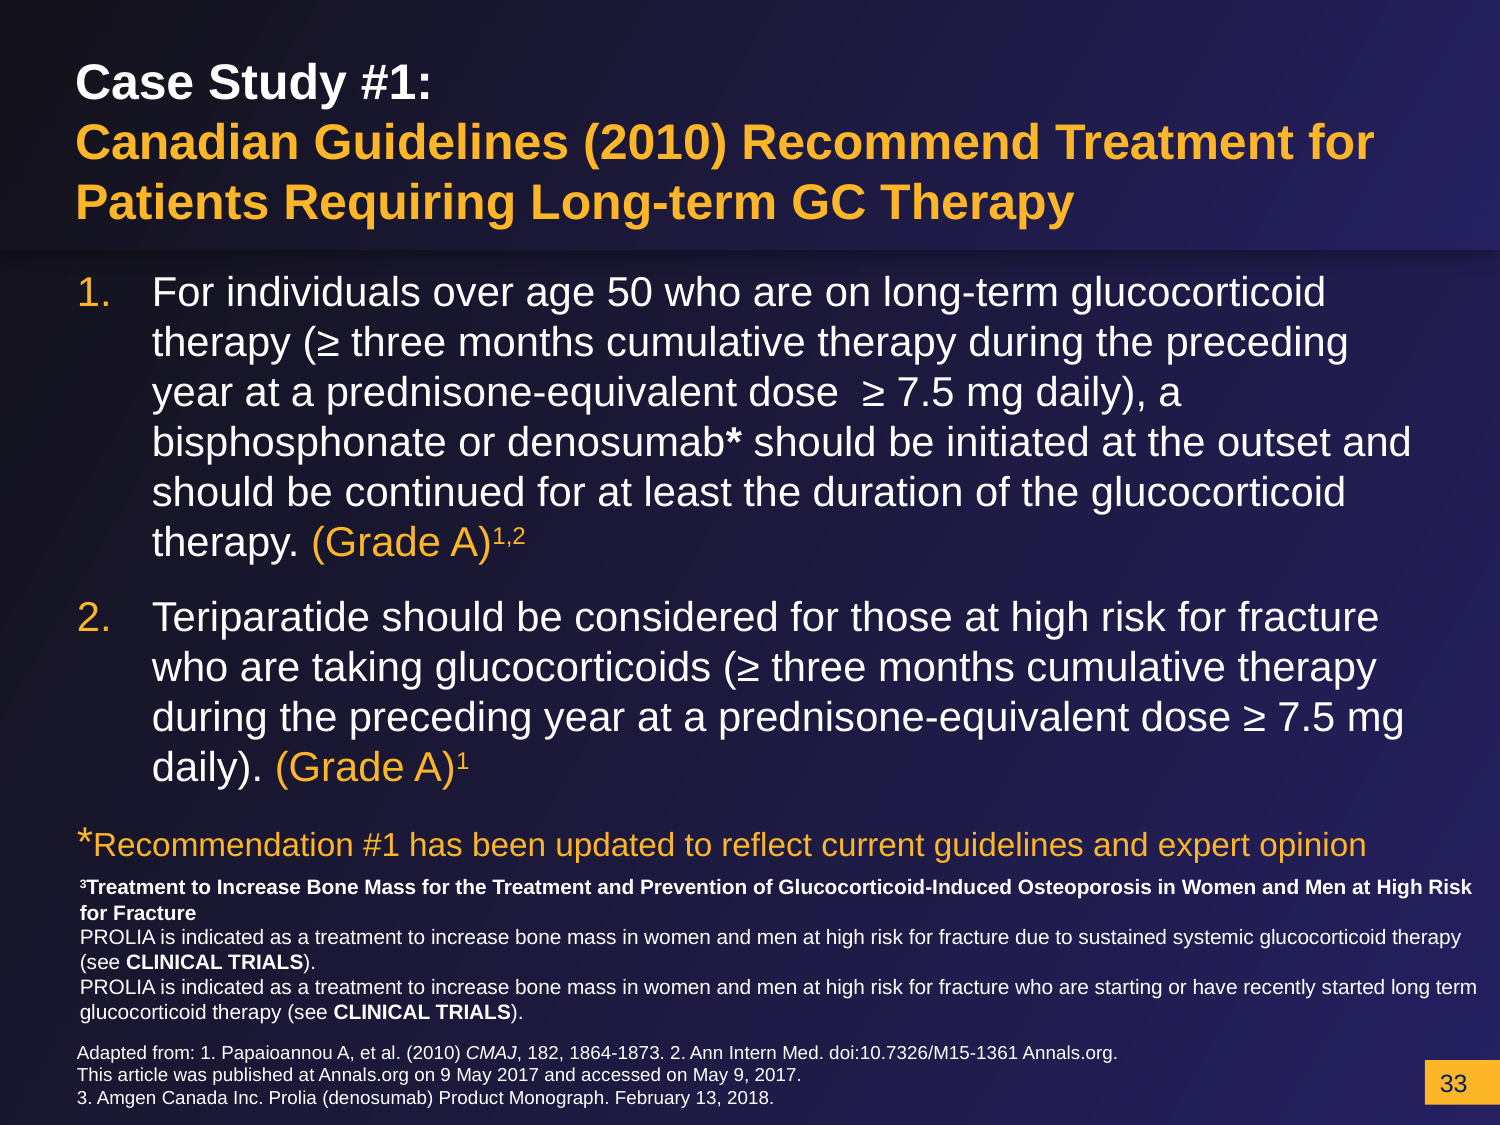

# Case Study #1: Canadian Guidelines (2010) Recommend Treatment for Patients Requiring Long-term GC Therapy
For individuals over age 50 who are on long-term glucocorticoid therapy (≥ three months cumulative therapy during the preceding year at a prednisone-equivalent dose  ≥ 7.5 mg daily), a bisphosphonate or denosumab* should be initiated at the outset and should be continued for at least the duration of the glucocorticoid therapy. (Grade A)1,2
Teriparatide should be considered for those at high risk for fracture who are taking glucocorticoids (≥ three months cumulative therapy during the preceding year at a prednisone-equivalent dose ≥ 7.5 mg daily). (Grade A)1
*Recommendation #1 has been updated to reflect current guidelines and expert opinion

3Treatment to Increase Bone Mass for the Treatment and Prevention of Glucocorticoid-Induced Osteoporosis in Women and Men at High Risk for Fracture
PROLIA is indicated as a treatment to increase bone mass in women and men at high risk for fracture due to sustained systemic glucocorticoid therapy (see CLINICAL TRIALS).
PROLIA is indicated as a treatment to increase bone mass in women and men at high risk for fracture who are starting or have recently started long term glucocorticoid therapy (see CLINICAL TRIALS).
Adapted from: 1. Papaioannou A, et al. (2010) CMAJ, 182, 1864-1873. 2. Ann Intern Med. doi:10.7326/M15-1361 Annals.org.
This article was published at Annals.org on 9 May 2017 and accessed on May 9, 2017.
3. Amgen Canada Inc. Prolia (denosumab) Product Monograph. February 13, 2018.